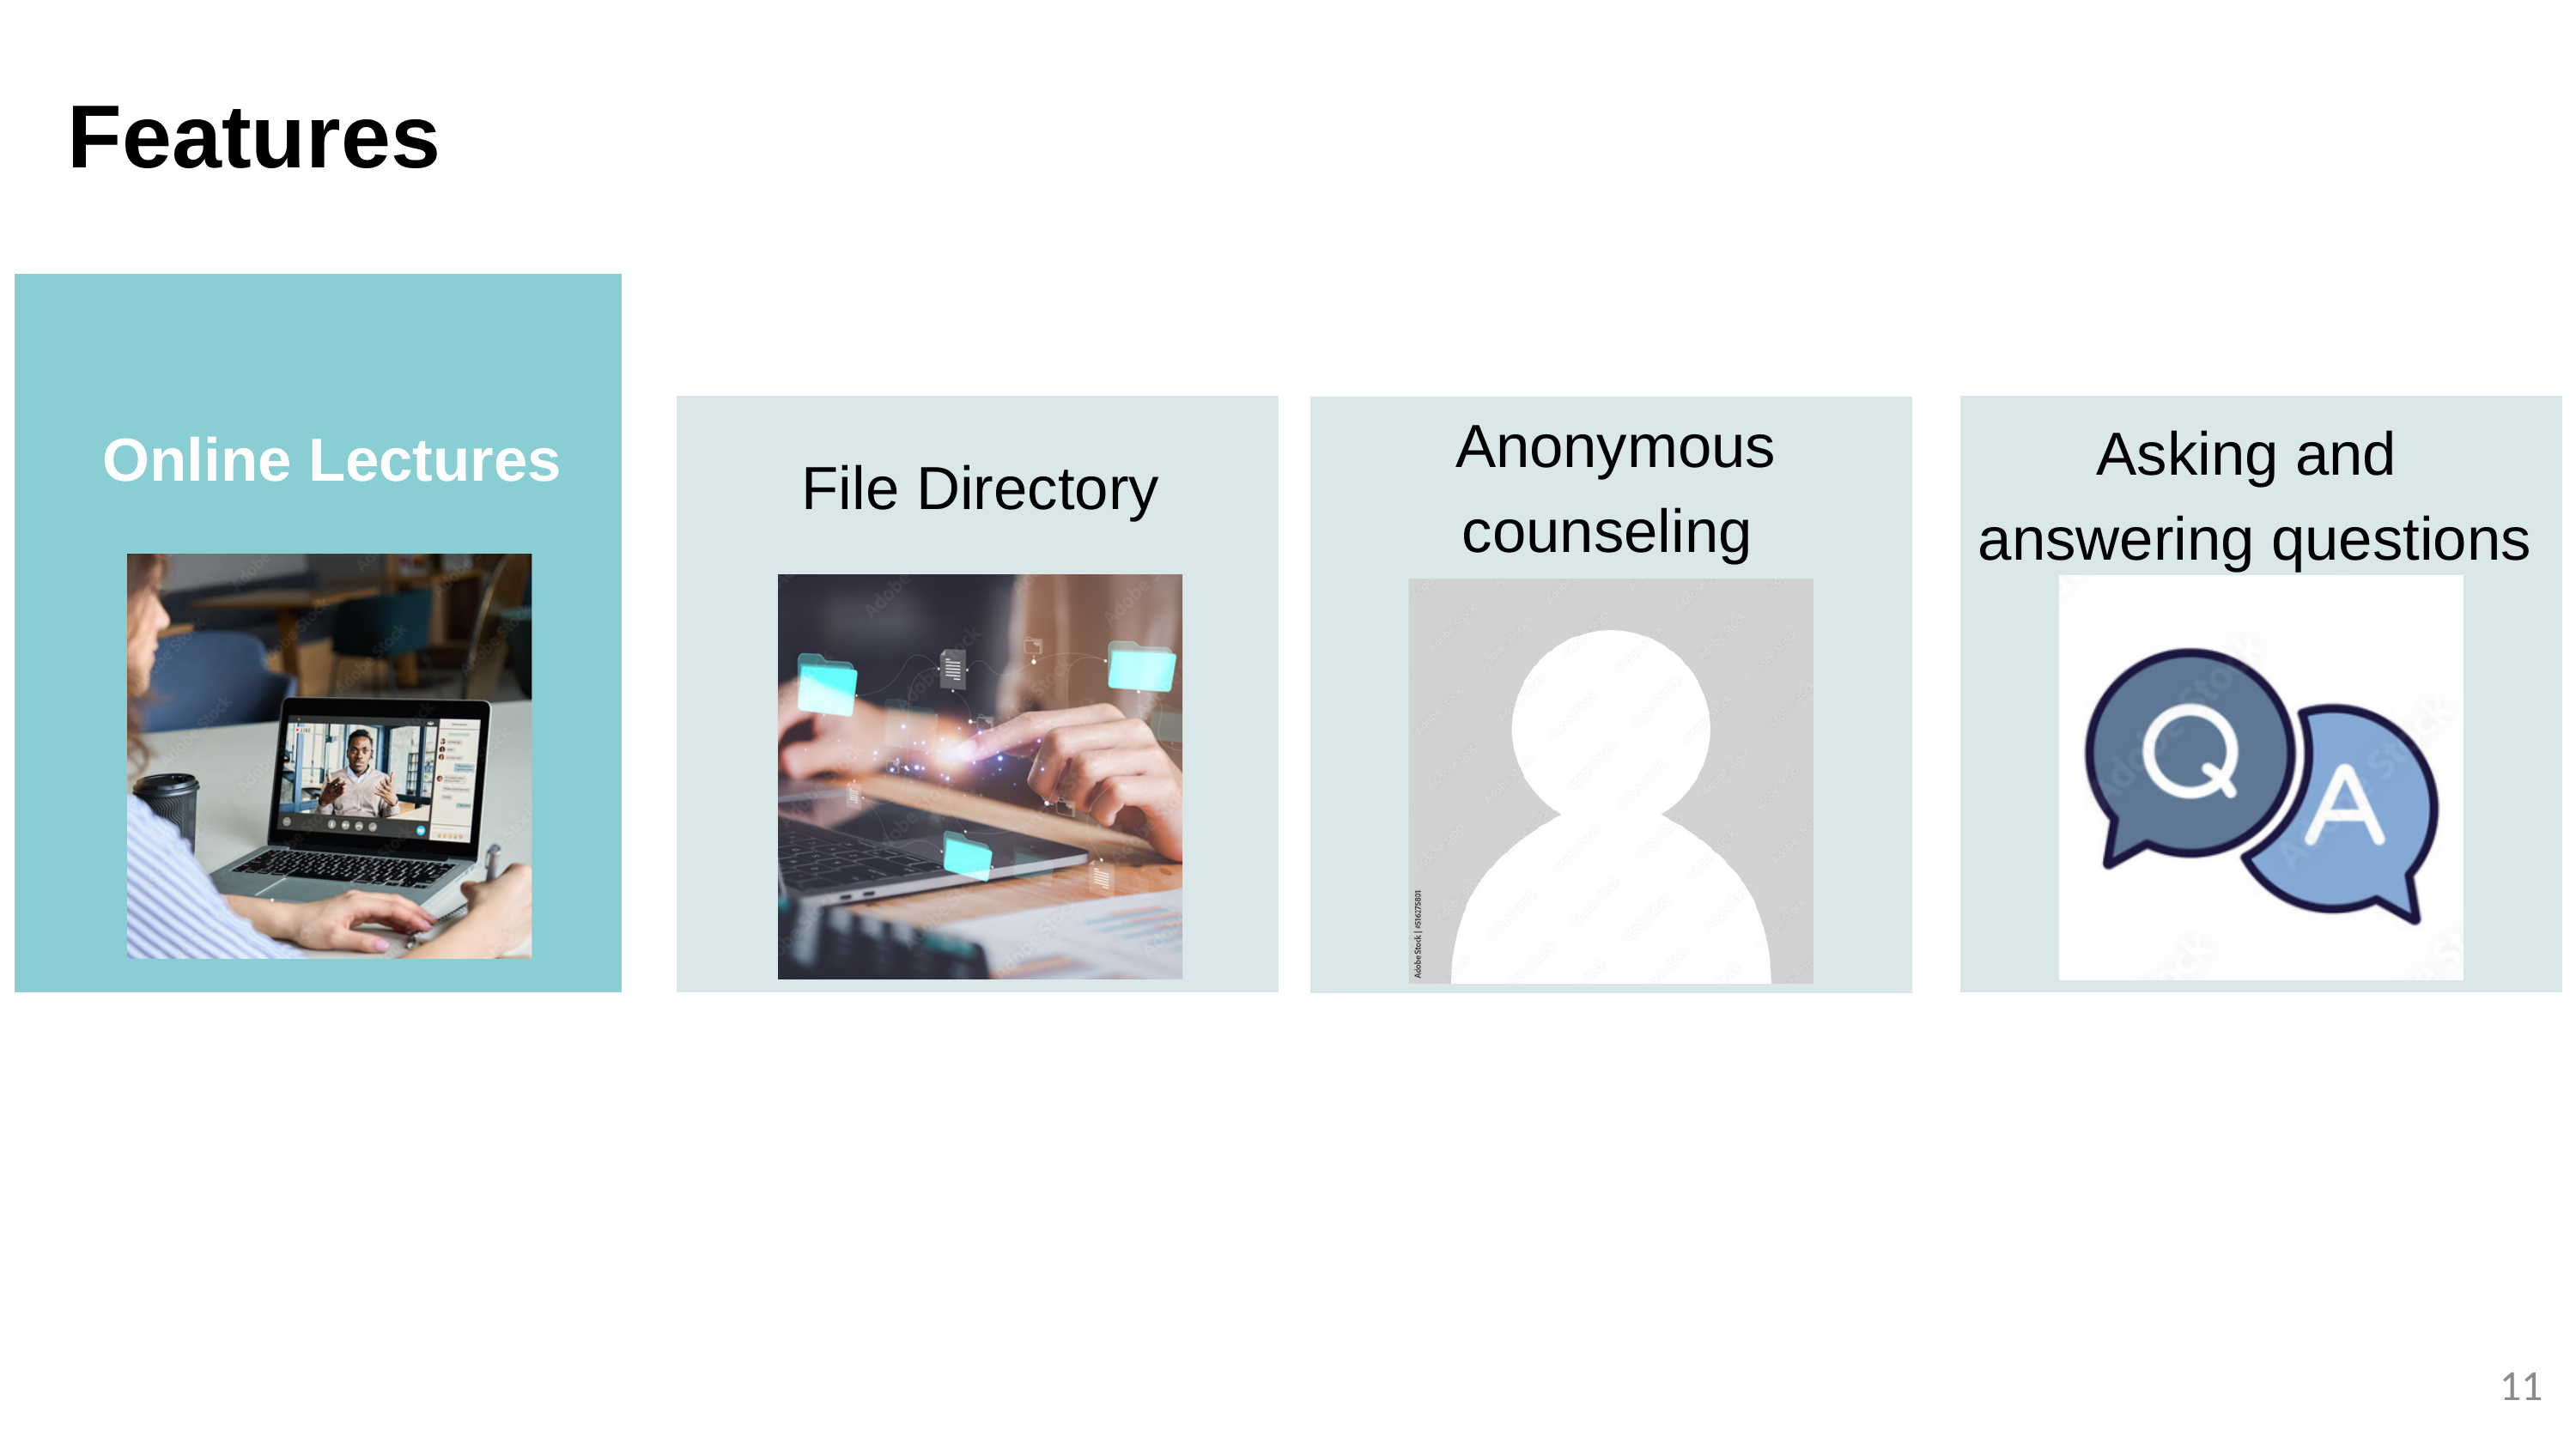

Features

Anonymous counseling

Asking and
answering questions

Online Lectures
File Directory

11